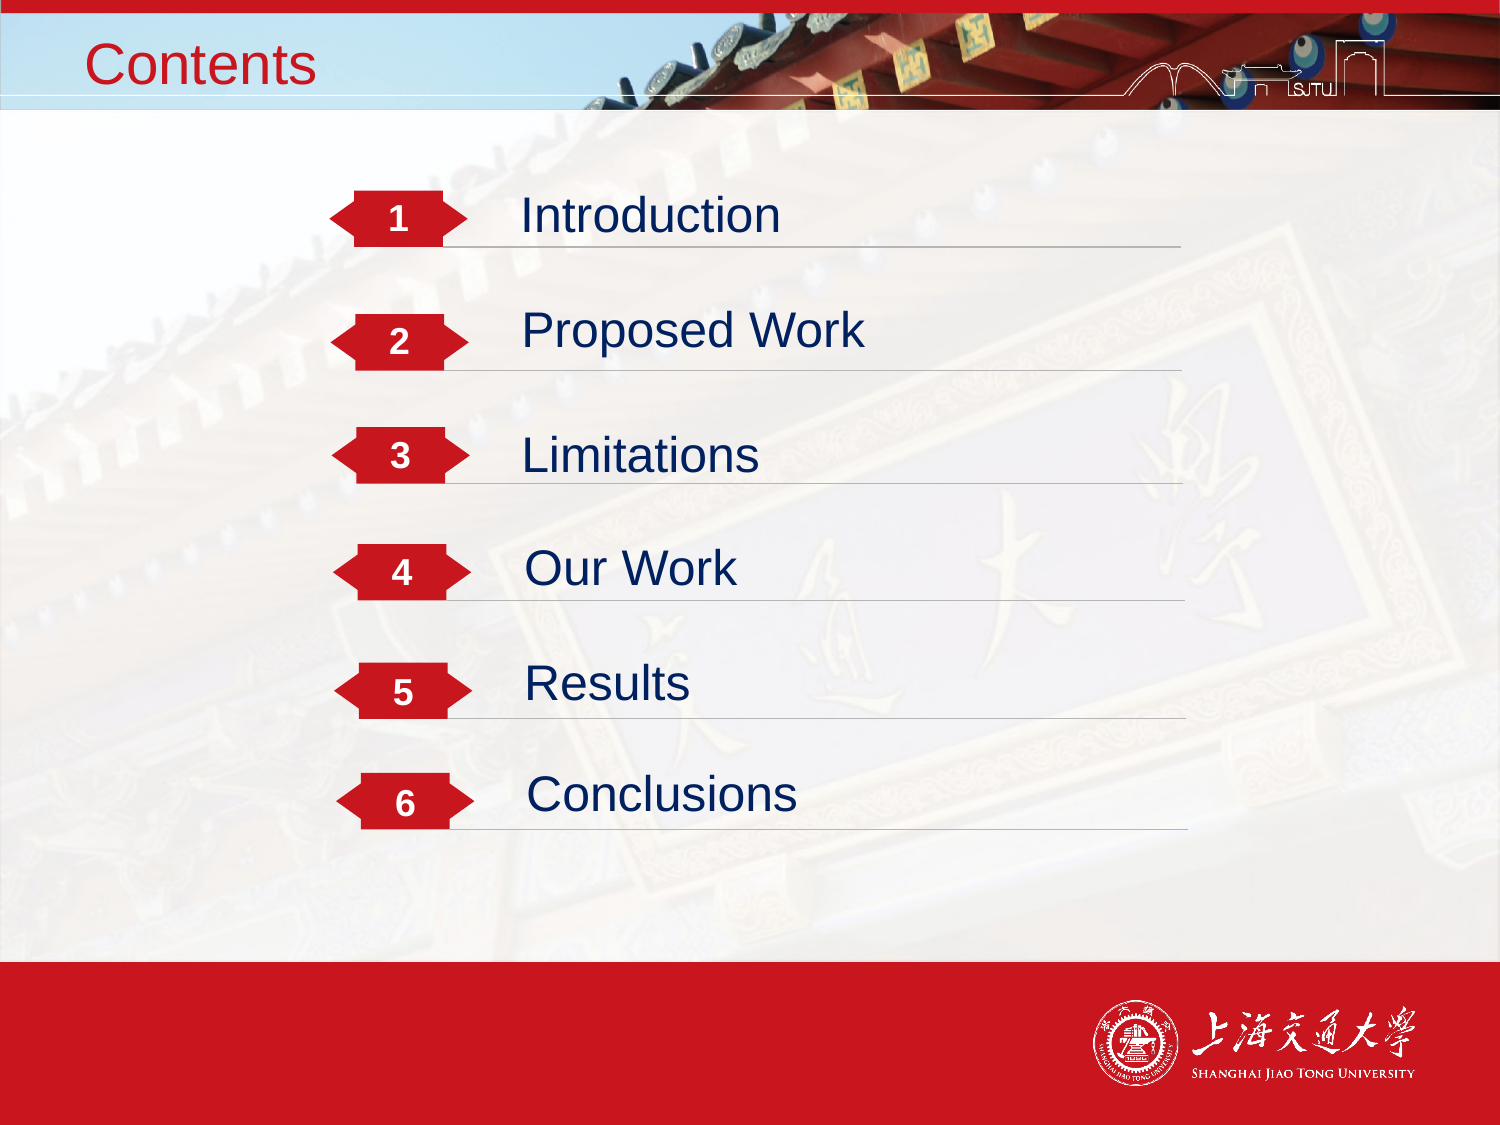

# Contents
Introduction
1

Proposed Work
2

Limitations
3

Our Work
4

Results
5
Conclusions
6